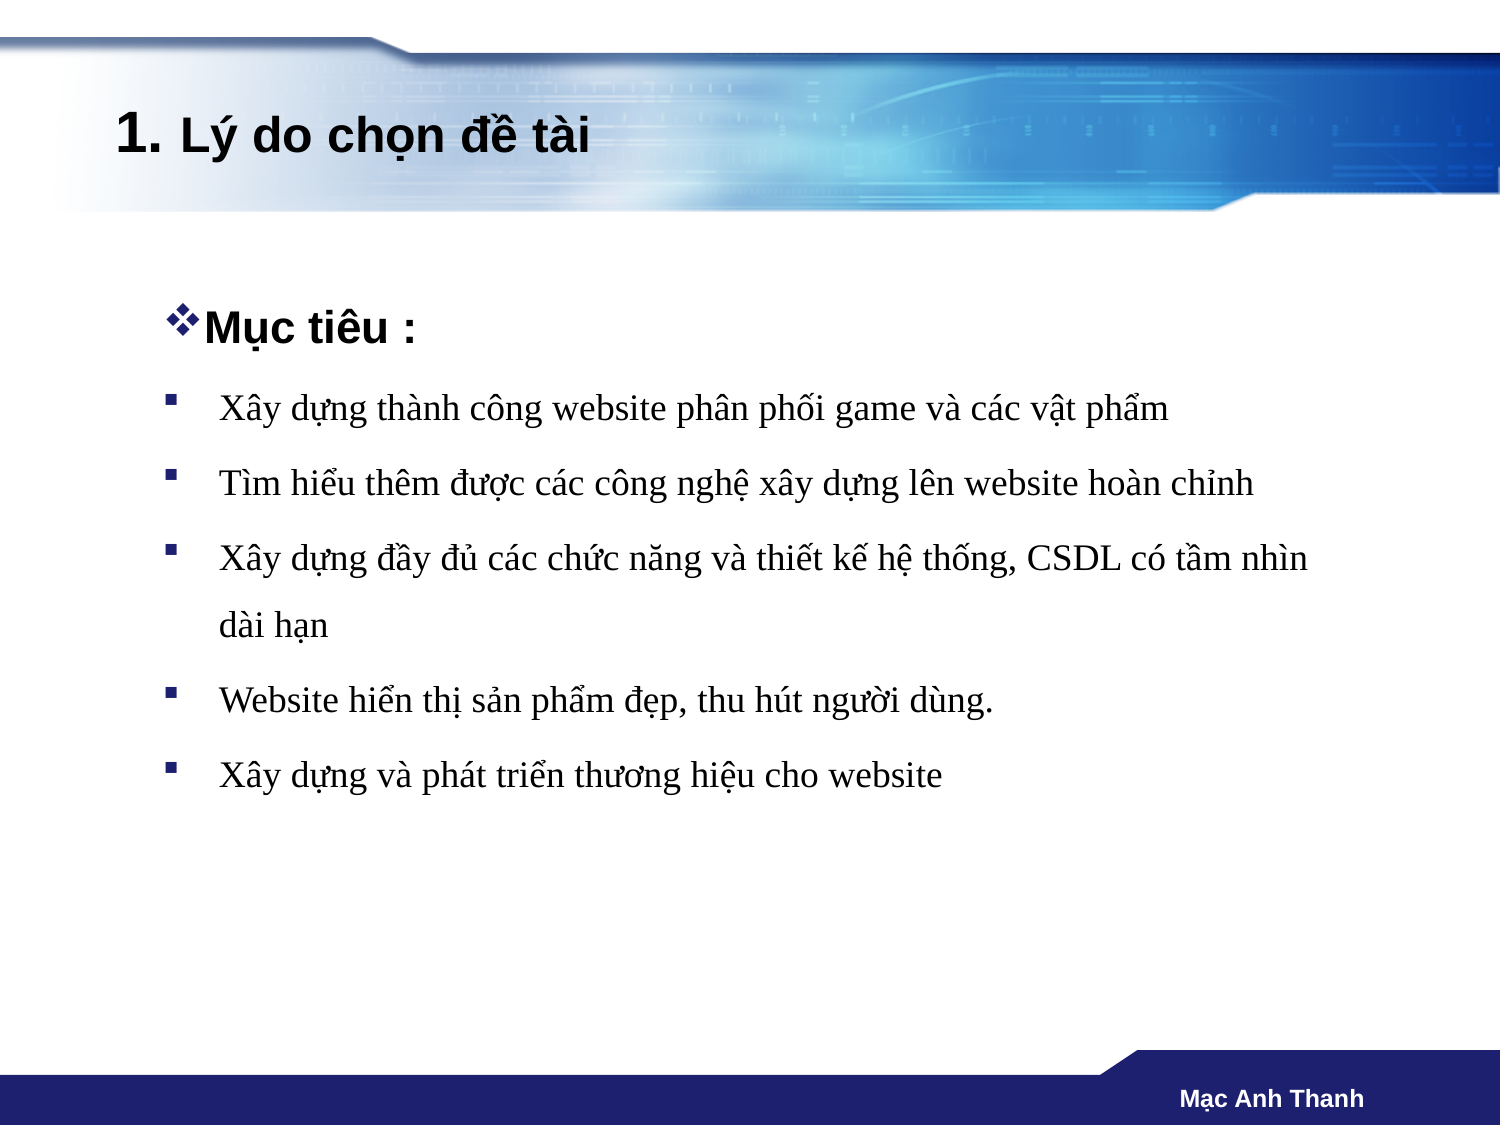

# 1. Lý do chọn đề tài
Mục tiêu :
Xây dựng thành công website phân phối game và các vật phẩm
Tìm hiểu thêm được các công nghệ xây dựng lên website hoàn chỉnh
Xây dựng đầy đủ các chức năng và thiết kế hệ thống, CSDL có tầm nhìn dài hạn
Website hiển thị sản phẩm đẹp, thu hút người dùng.
Xây dựng và phát triển thương hiệu cho website

Mạc Anh Thanh